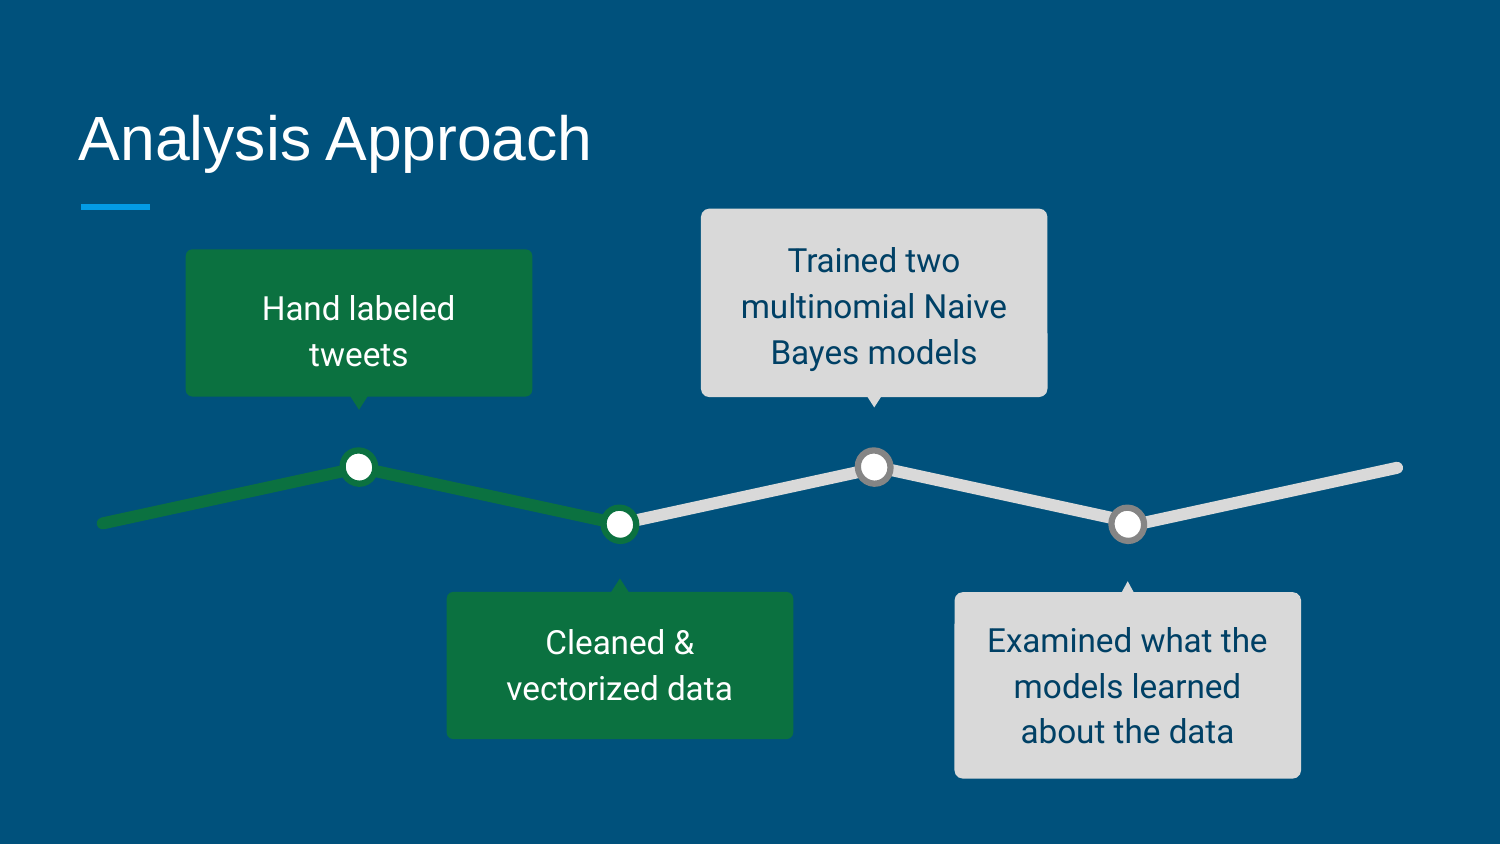

# Analysis Approach

Trained two multinomial Naive Bayes models

Hand labeled tweets

Cleaned & vectorized data

Examined what the models learned about the data